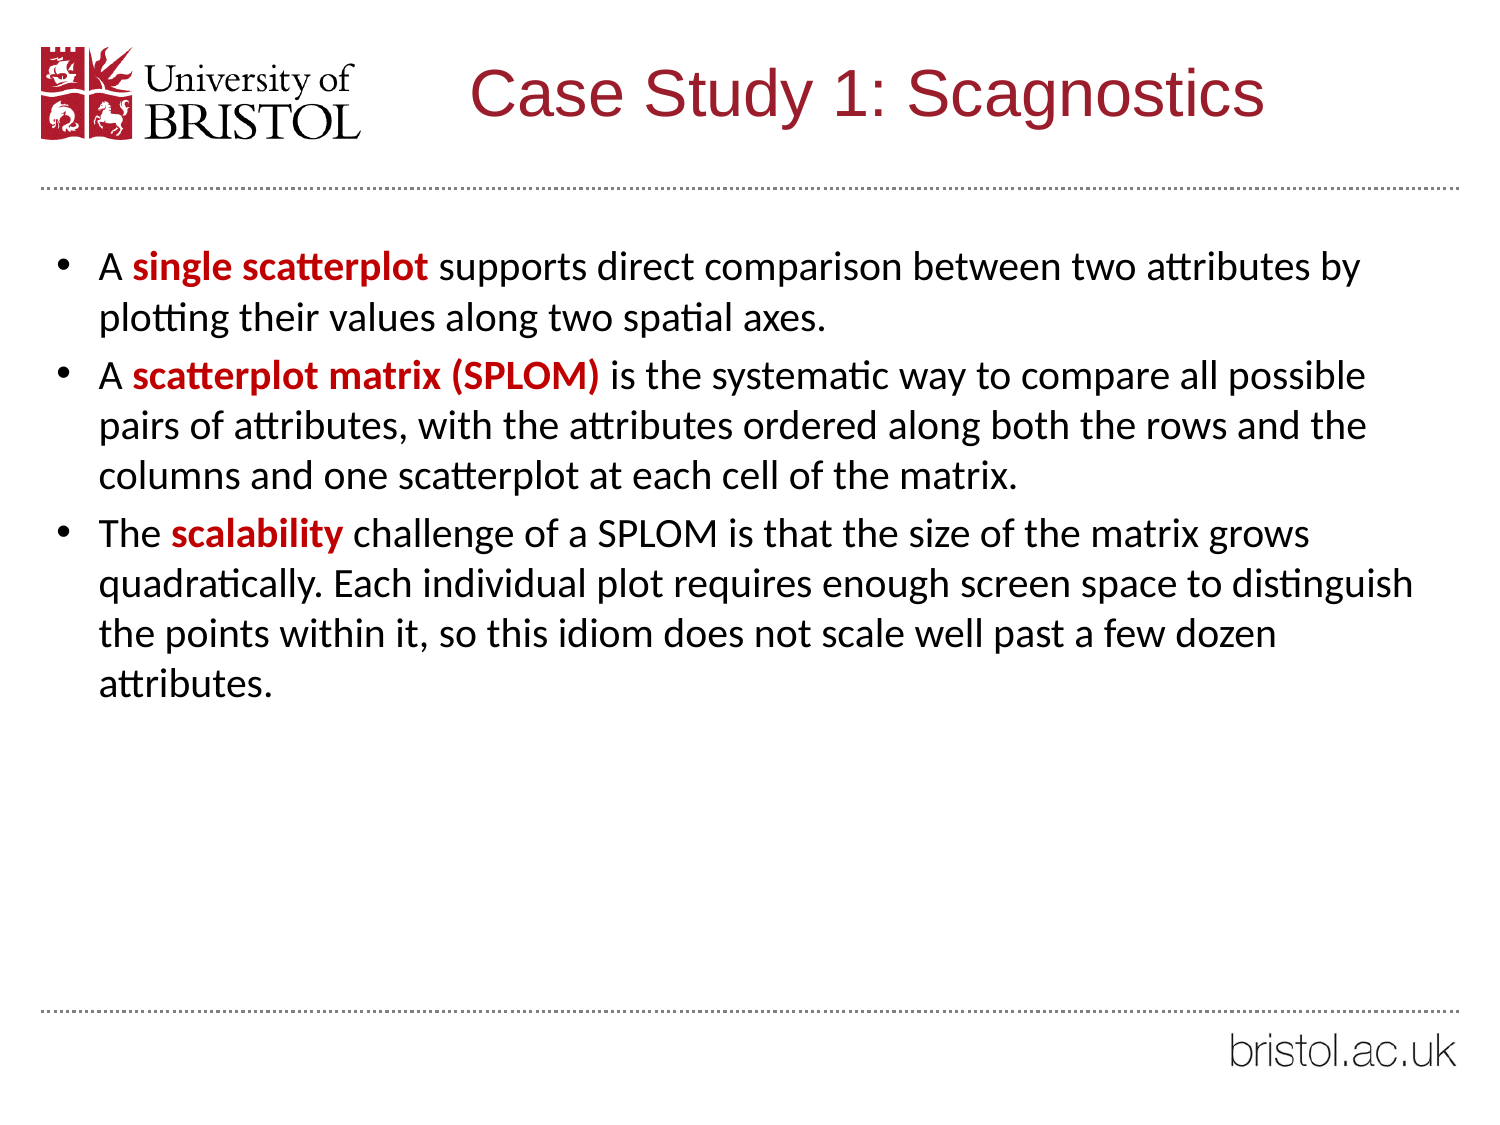

# Case Study 1: Scagnostics
A single scatterplot supports direct comparison between two attributes by plotting their values along two spatial axes.
A scatterplot matrix (SPLOM) is the systematic way to compare all possible pairs of attributes, with the attributes ordered along both the rows and the columns and one scatterplot at each cell of the matrix.
The scalability challenge of a SPLOM is that the size of the matrix grows quadratically. Each individual plot requires enough screen space to distinguish the points within it, so this idiom does not scale well past a few dozen attributes.